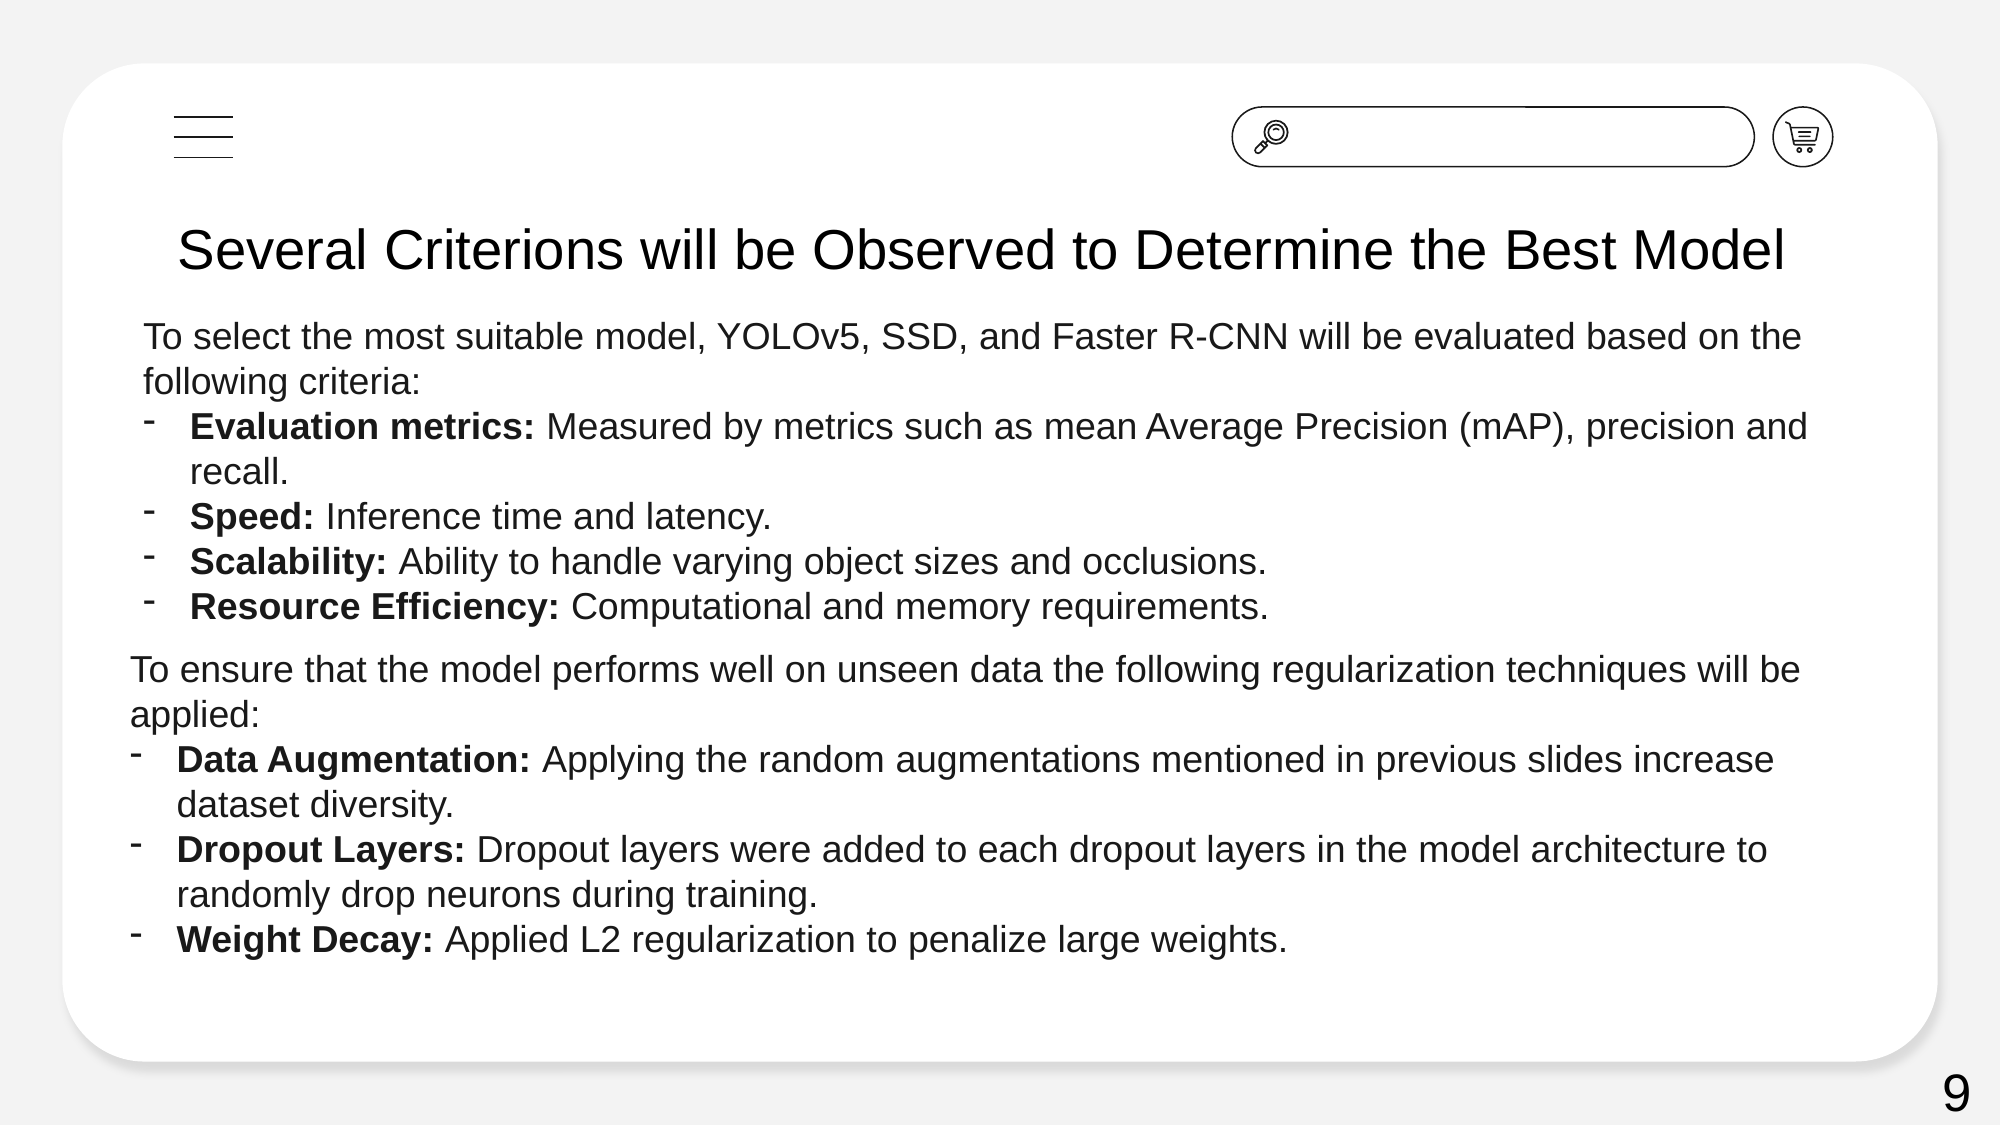

# Several Criterions will be Observed to Determine the Best Model
To select the most suitable model, YOLOv5, SSD, and Faster R-CNN will be evaluated based on the following criteria:
Evaluation metrics: Measured by metrics such as mean Average Precision (mAP), precision and recall.
Speed: Inference time and latency.
Scalability: Ability to handle varying object sizes and occlusions.
Resource Efficiency: Computational and memory requirements.
To ensure that the model performs well on unseen data the following regularization techniques will be applied:
Data Augmentation: Applying the random augmentations mentioned in previous slides increase dataset diversity.
Dropout Layers: Dropout layers were added to each dropout layers in the model architecture to randomly drop neurons during training.
Weight Decay: Applied L2 regularization to penalize large weights.

9